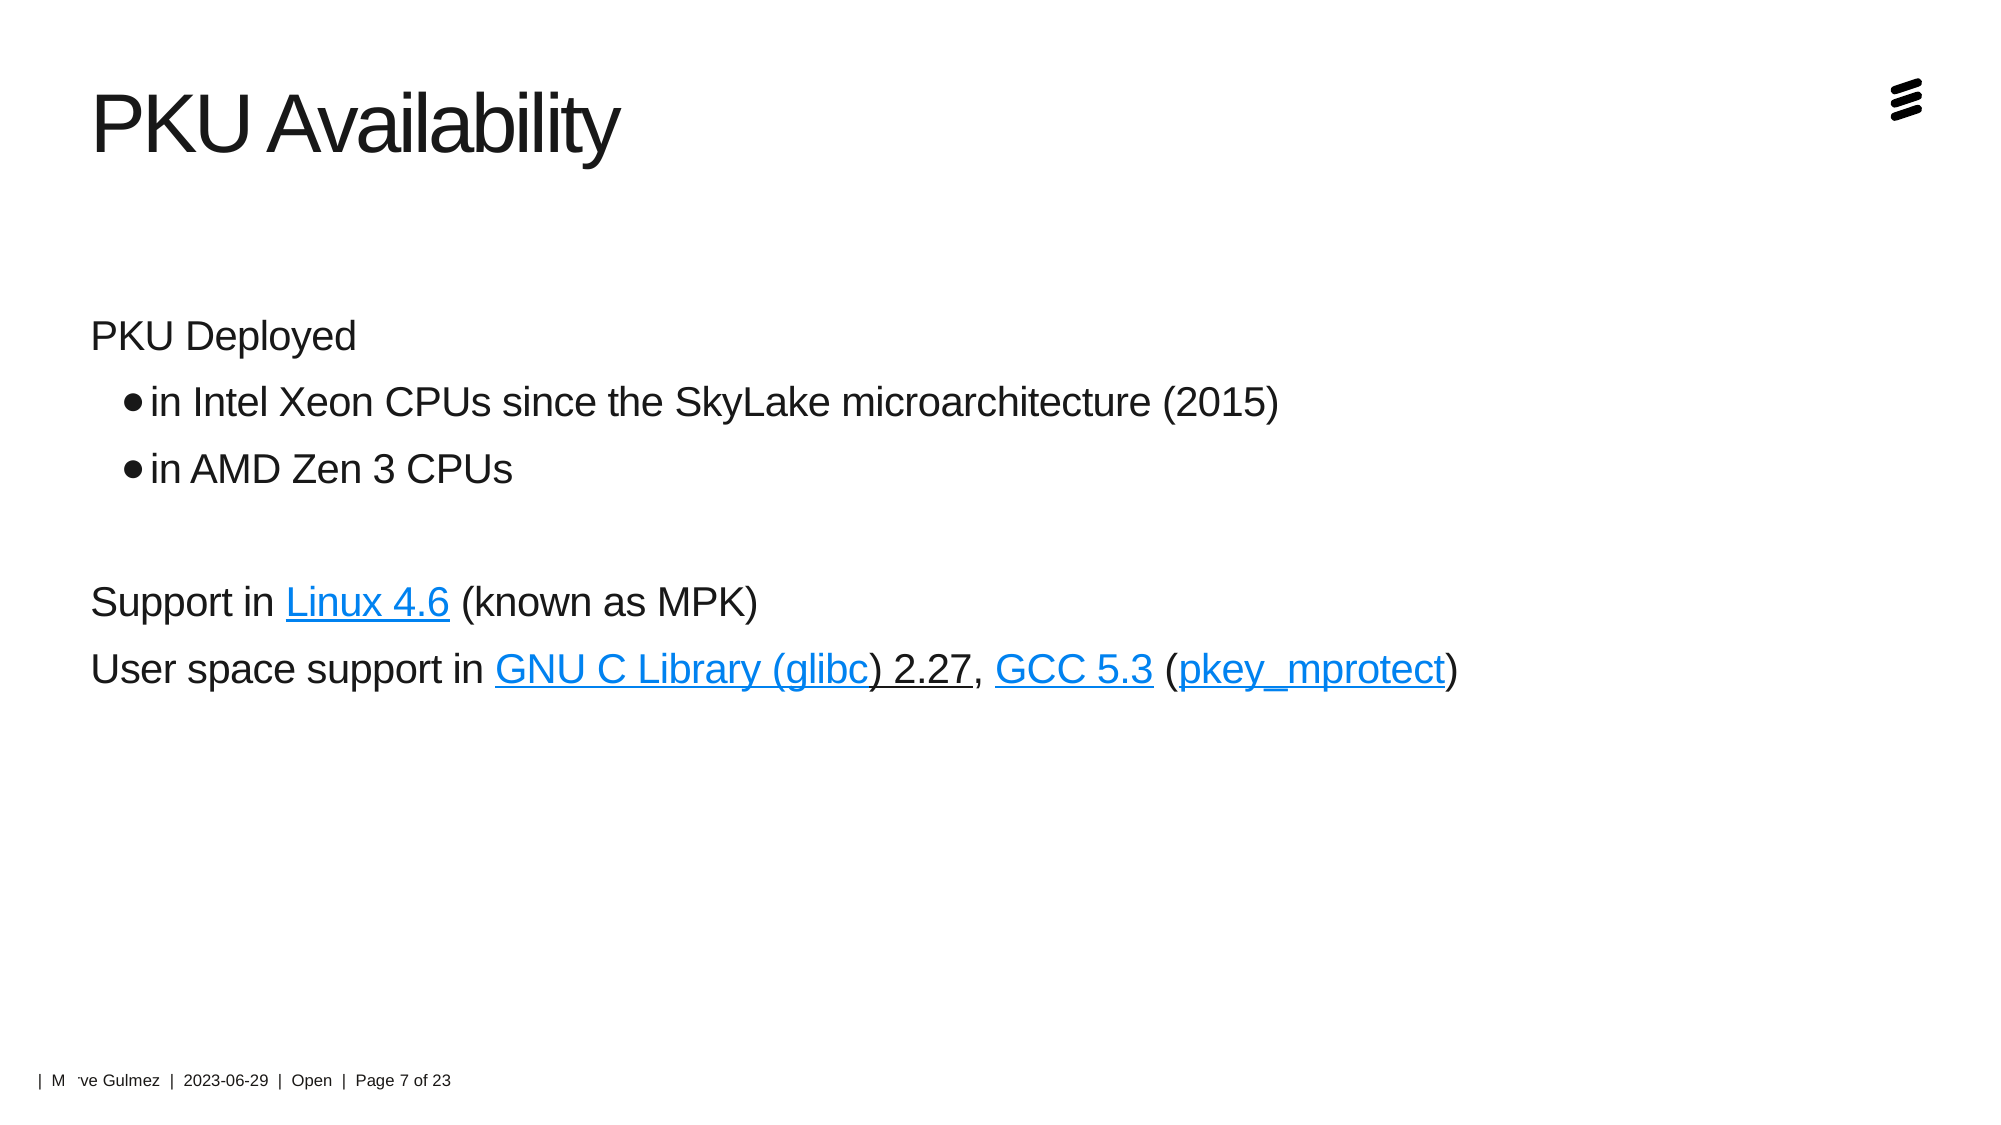

# PKU Availability
PKU Deployed
in Intel Xeon CPUs since the SkyLake microarchitecture (2015)
in AMD Zen 3 CPUs

Support in Linux 4.6 (known as MPK)
User space support in GNU C Library (glibc) 2.27, GCC 5.3 (pkey_mprotect)